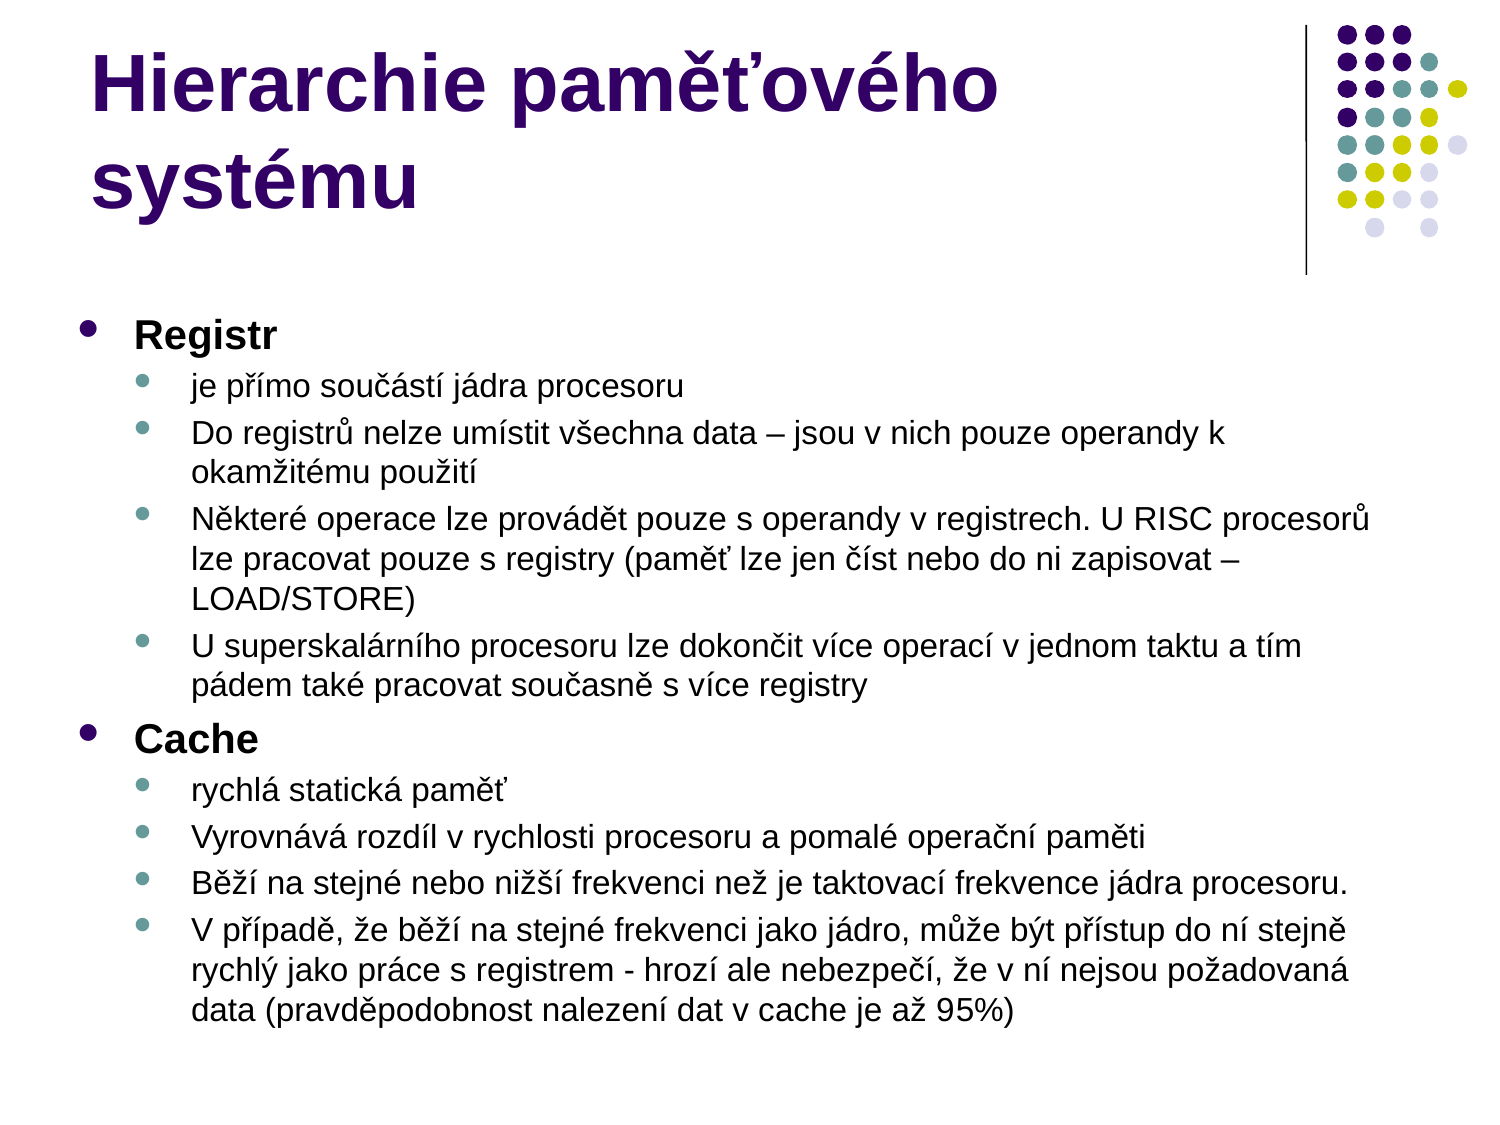

# Hierarchie paměťového systému
Registr
je přímo součástí jádra procesoru
Do registrů nelze umístit všechna data – jsou v nich pouze operandy k okamžitému použití
Některé operace lze provádět pouze s operandy v registrech. U RISC procesorů lze pracovat pouze s registry (paměť lze jen číst nebo do ni zapisovat – LOAD/STORE)
U superskalárního procesoru lze dokončit více operací v jednom taktu a tím pádem také pracovat současně s více registry
Cache
rychlá statická paměť
Vyrovnává rozdíl v rychlosti procesoru a pomalé operační paměti
Běží na stejné nebo nižší frekvenci než je taktovací frekvence jádra procesoru.
V případě, že běží na stejné frekvenci jako jádro, může být přístup do ní stejně rychlý jako práce s registrem - hrozí ale nebezpečí, že v ní nejsou požadovaná data (pravděpodobnost nalezení dat v cache je až 95%)